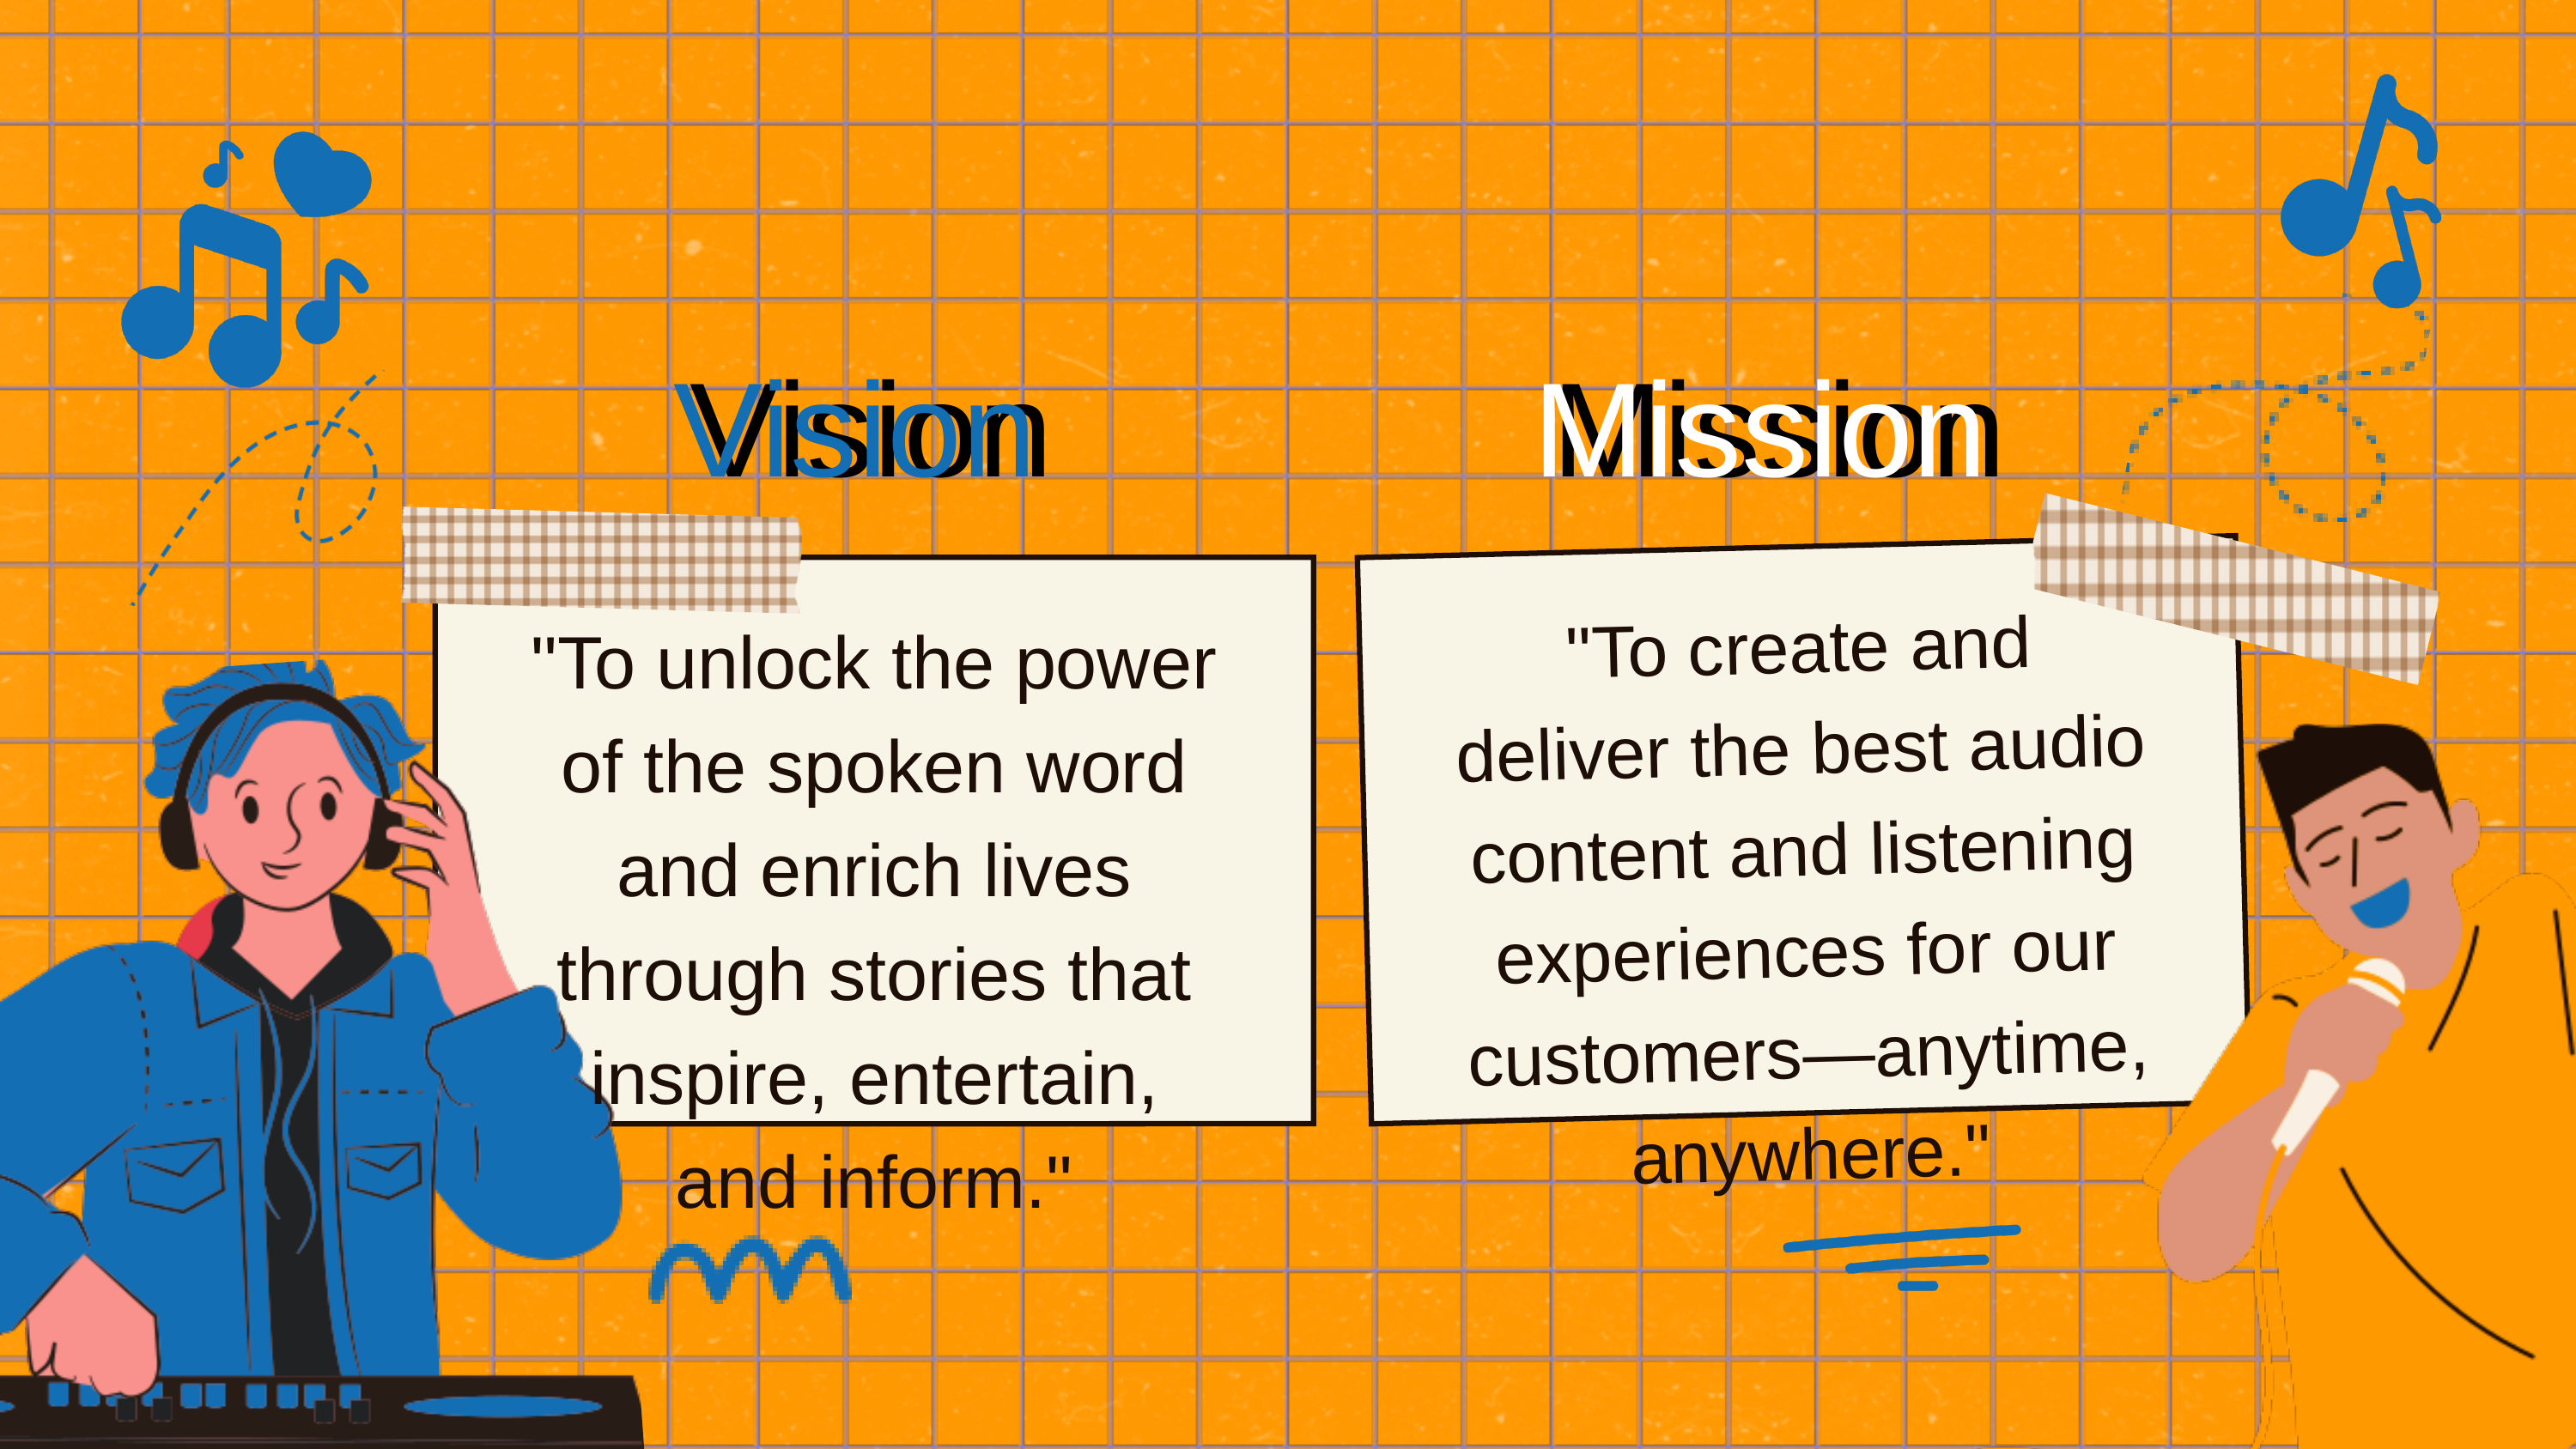

Vision
Vision
Mission
Mission

"To create and deliver the best audio content and listening experiences for our customers—anytime, anywhere."
"To unlock the power of the spoken word and enrich lives through stories that inspire, entertain, and inform."